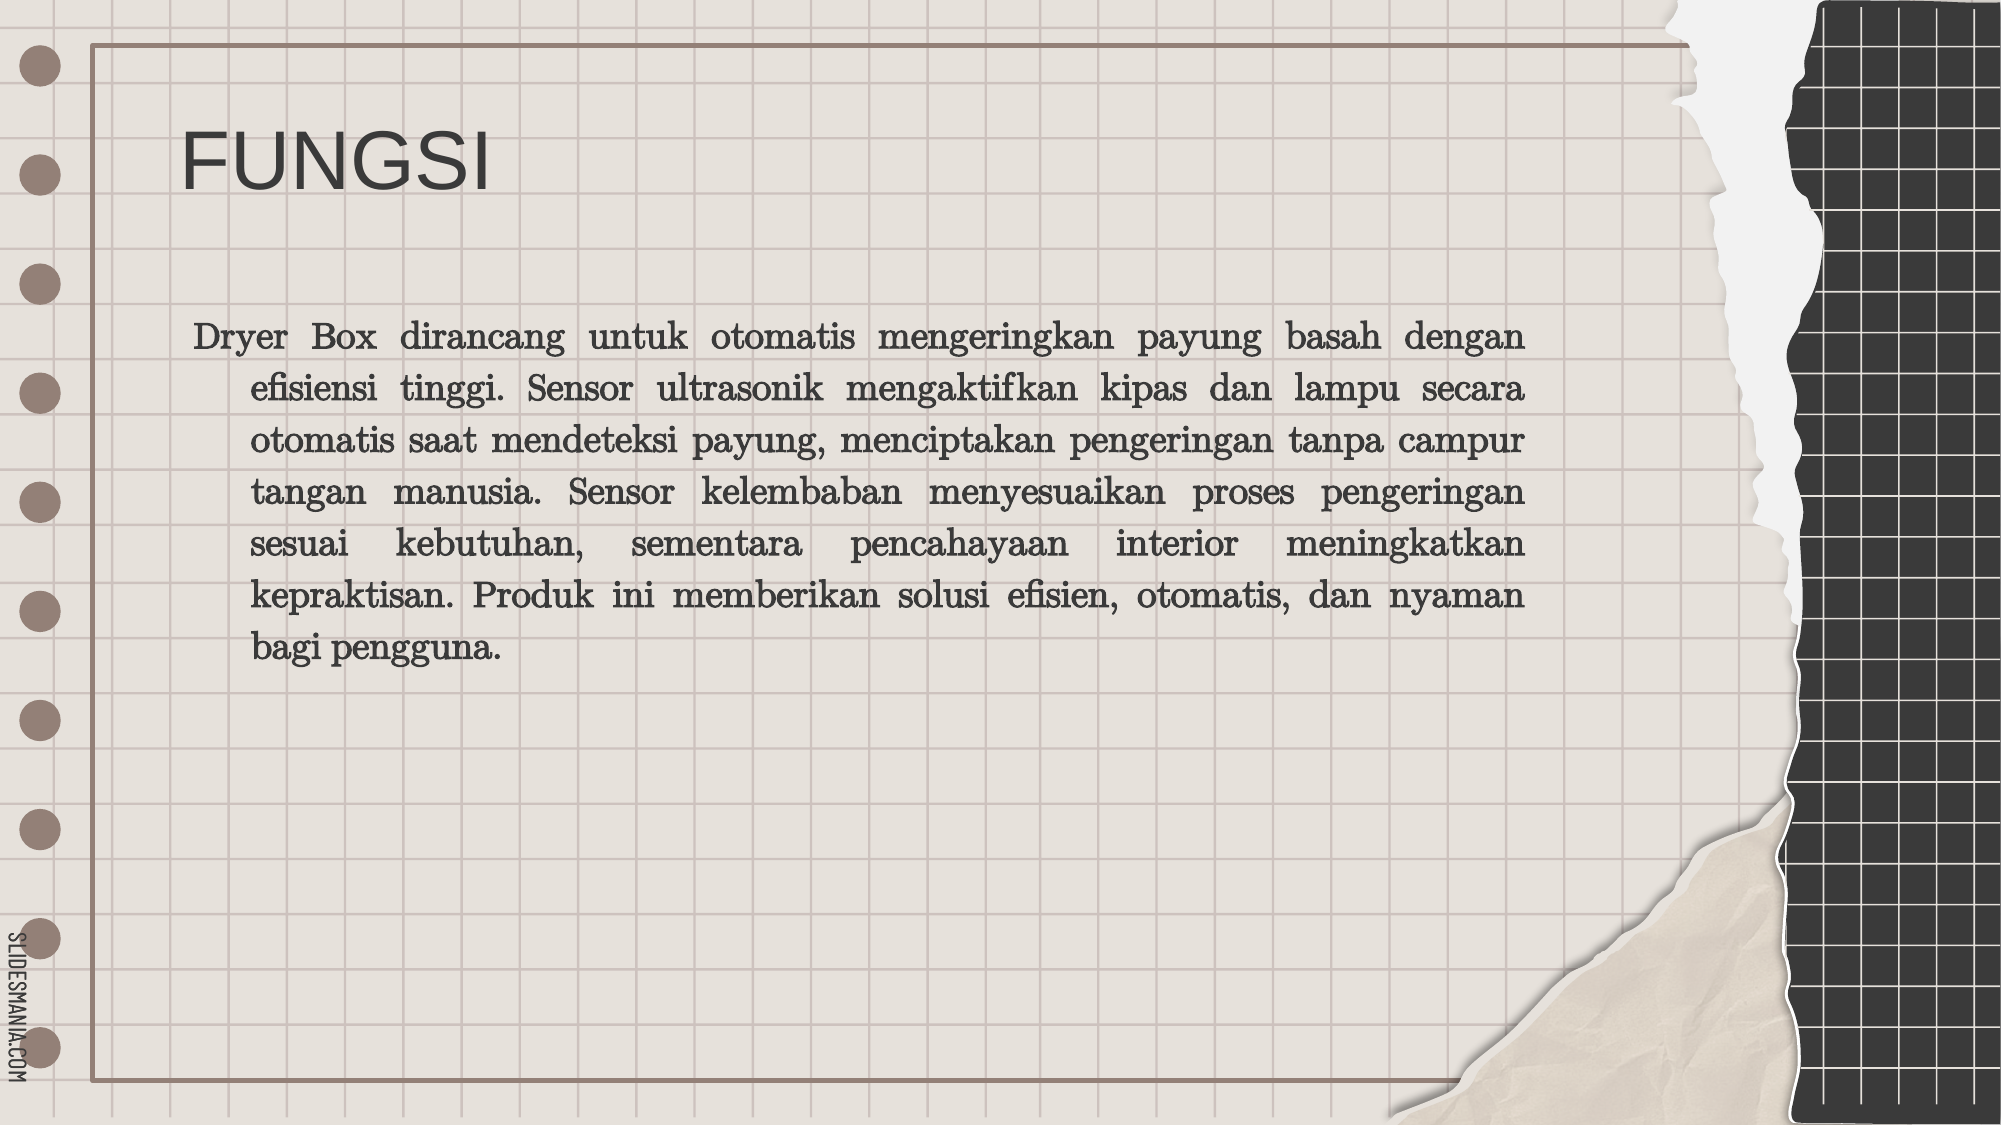

# FUNGSI
Dryer Box dirancang untuk otomatis mengeringkan payung basah dengan efisiensi tinggi. Sensor ultrasonik mengaktifkan kipas dan lampu secara otomatis saat mendeteksi payung, menciptakan pengeringan tanpa campur tangan manusia. Sensor kelembaban menyesuaikan proses pengeringan sesuai kebutuhan, sementara pencahayaan interior meningkatkan kepraktisan. Produk ini memberikan solusi efisien, otomatis, dan nyaman bagi pengguna.